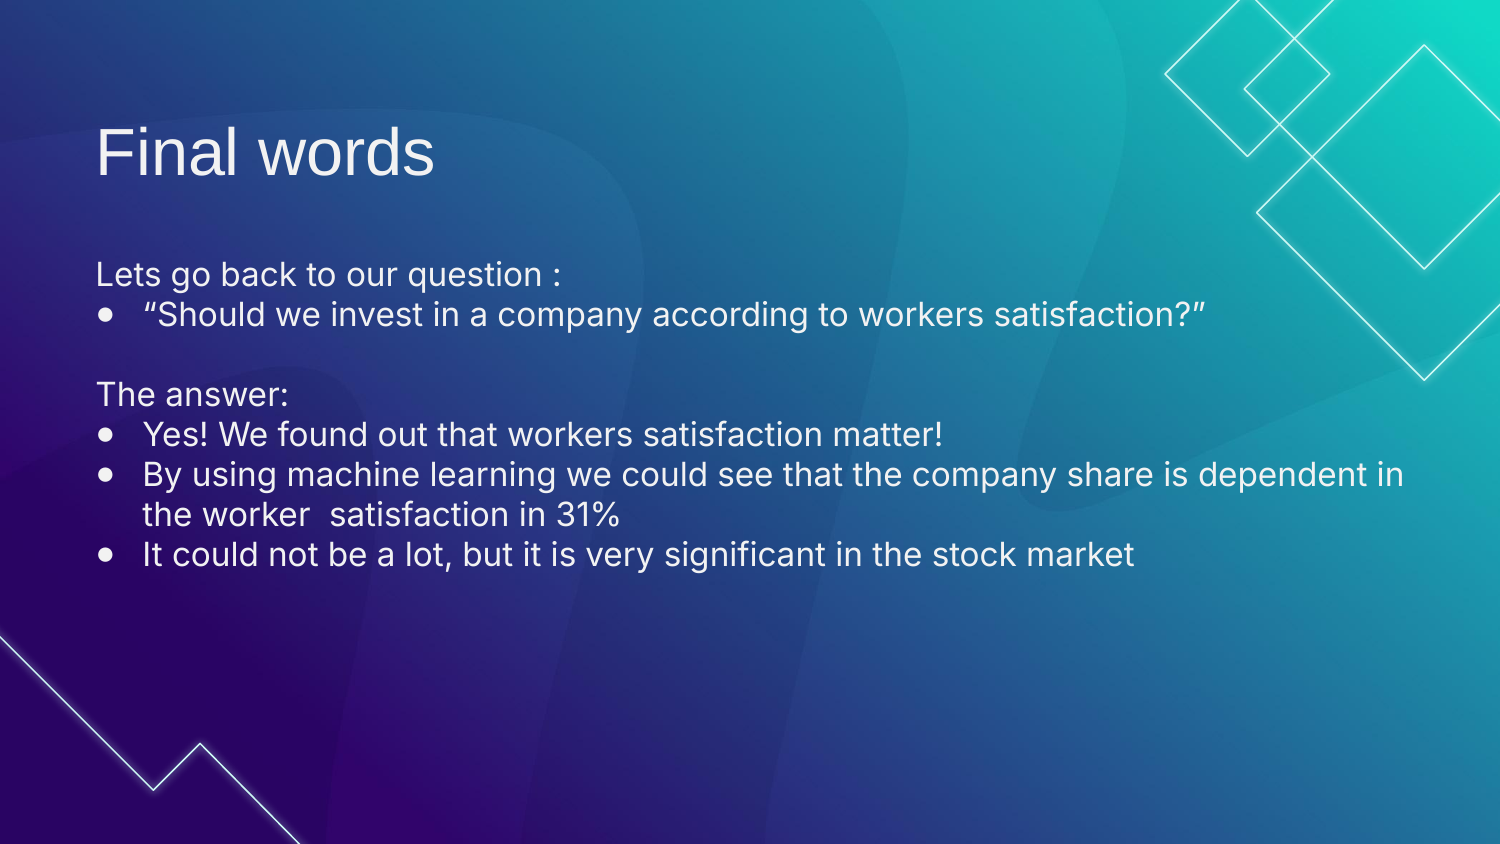

# Final words
Lets go back to our question :
“Should we invest in a company according to workers satisfaction?”

The answer:
Yes! We found out that workers satisfaction matter!
By using machine learning we could see that the company share is dependent in the worker  satisfaction in 31%
It could not be a lot, but it is very significant in the stock market